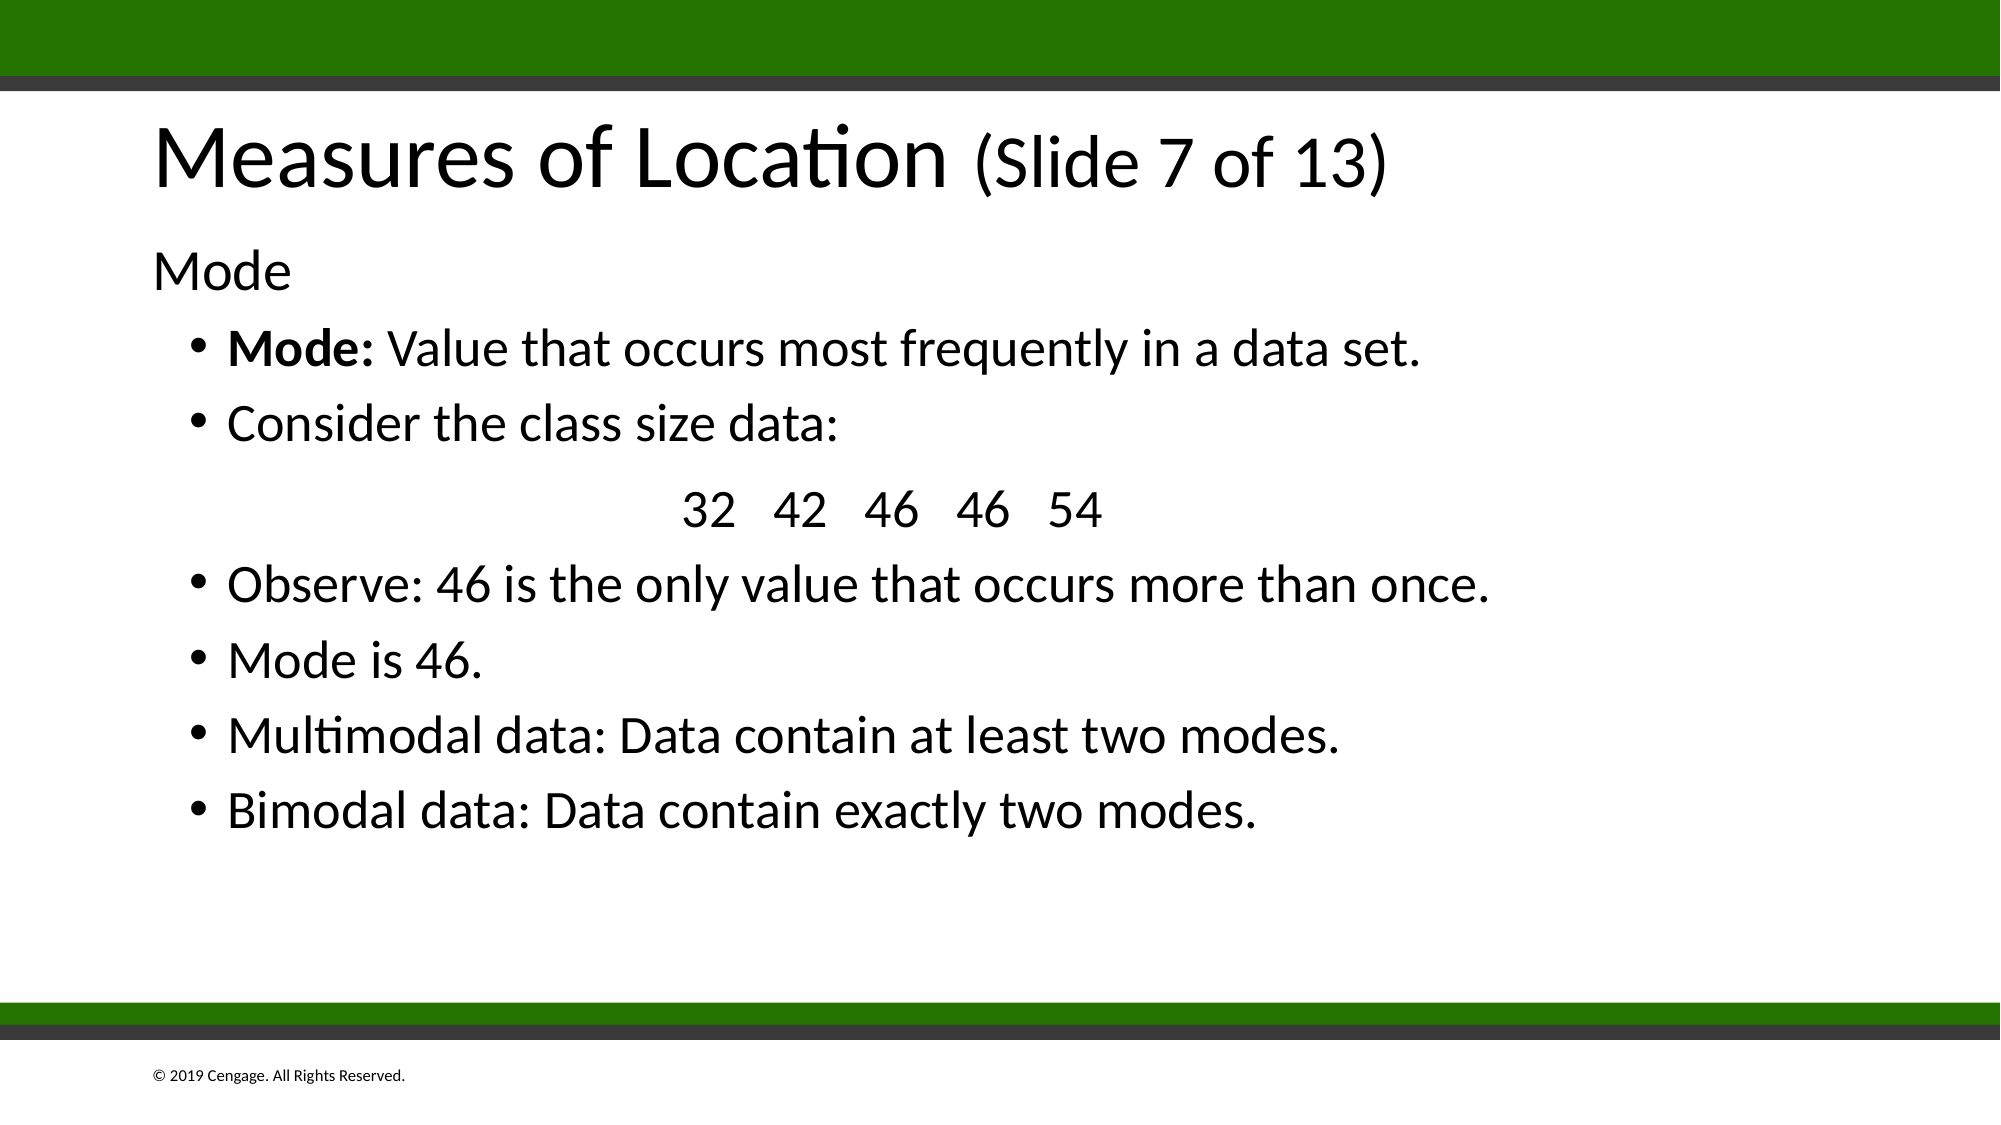

# Measures of Location (Slide 7 of 13)
Mode
Mode: Value that occurs most frequently in a data set.
Consider the class size data:
                                     32   42   46   46   54
Observe: 46 is the only value that occurs more than once.
Mode is 46.
Multimodal data: Data contain at least two modes.
Bimodal data: Data contain exactly two modes.